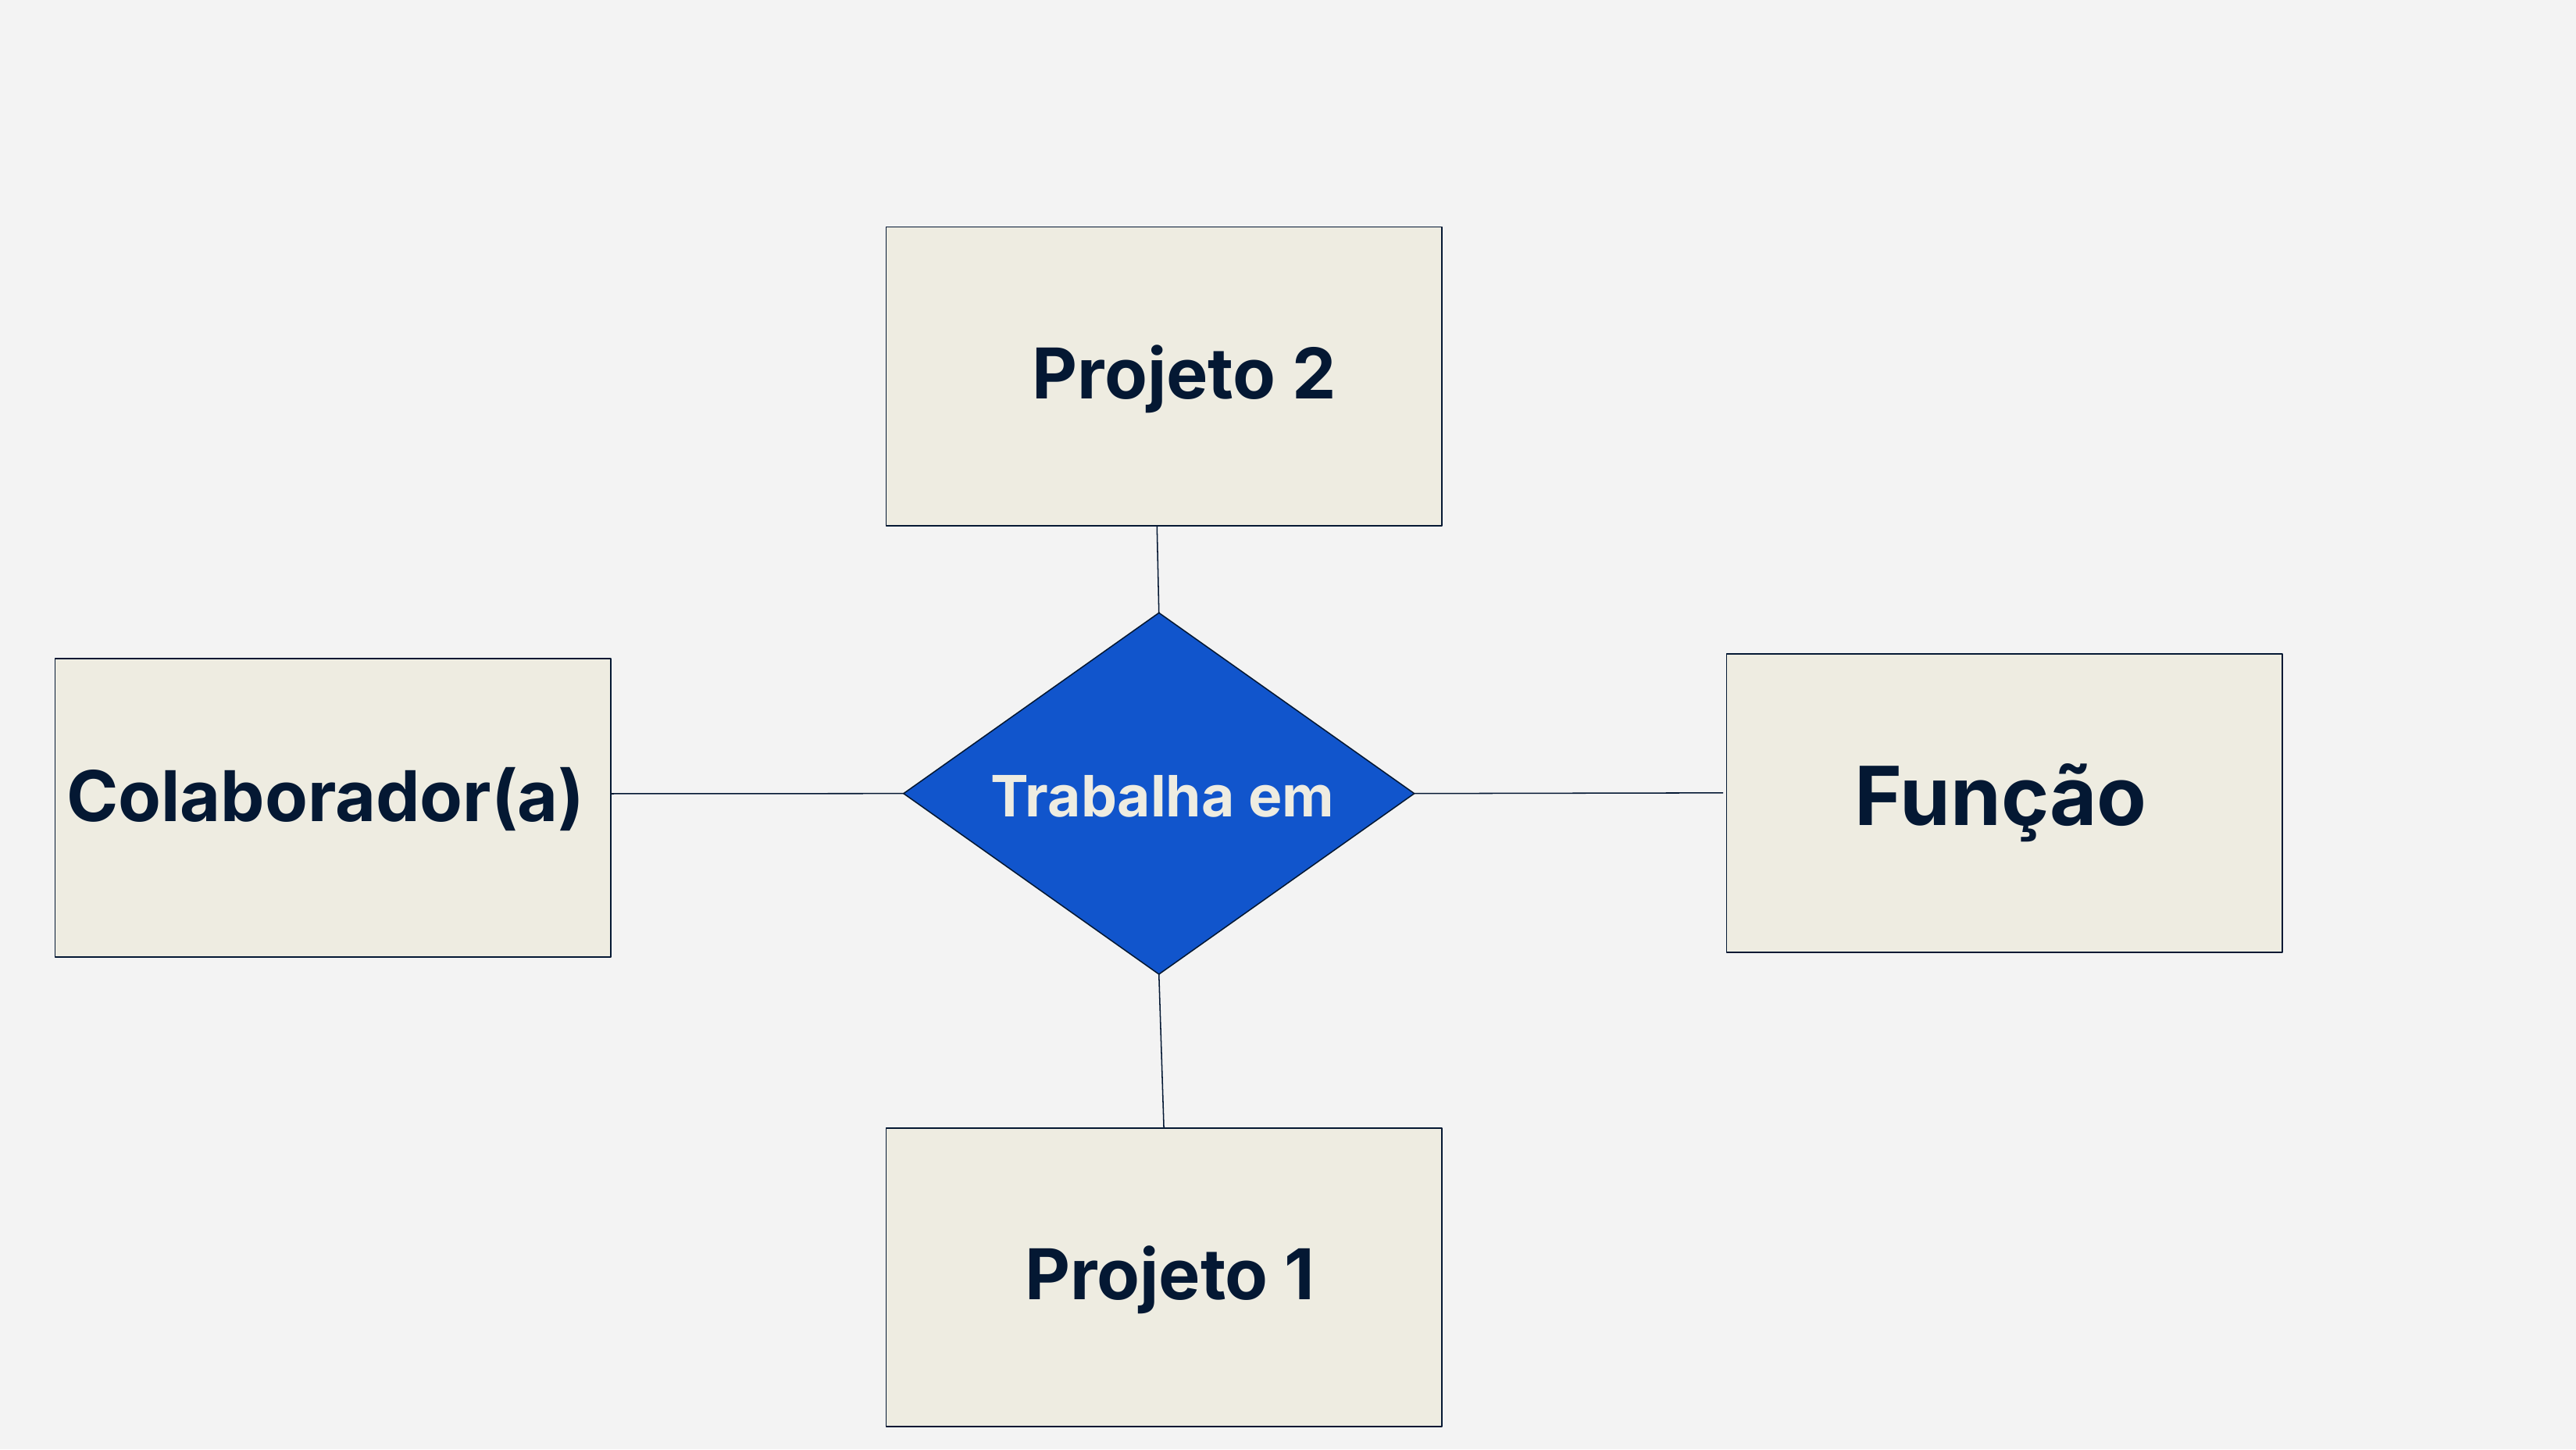

Projeto 2

Função
Colaborador(a)
Trabalha em

Projeto 1